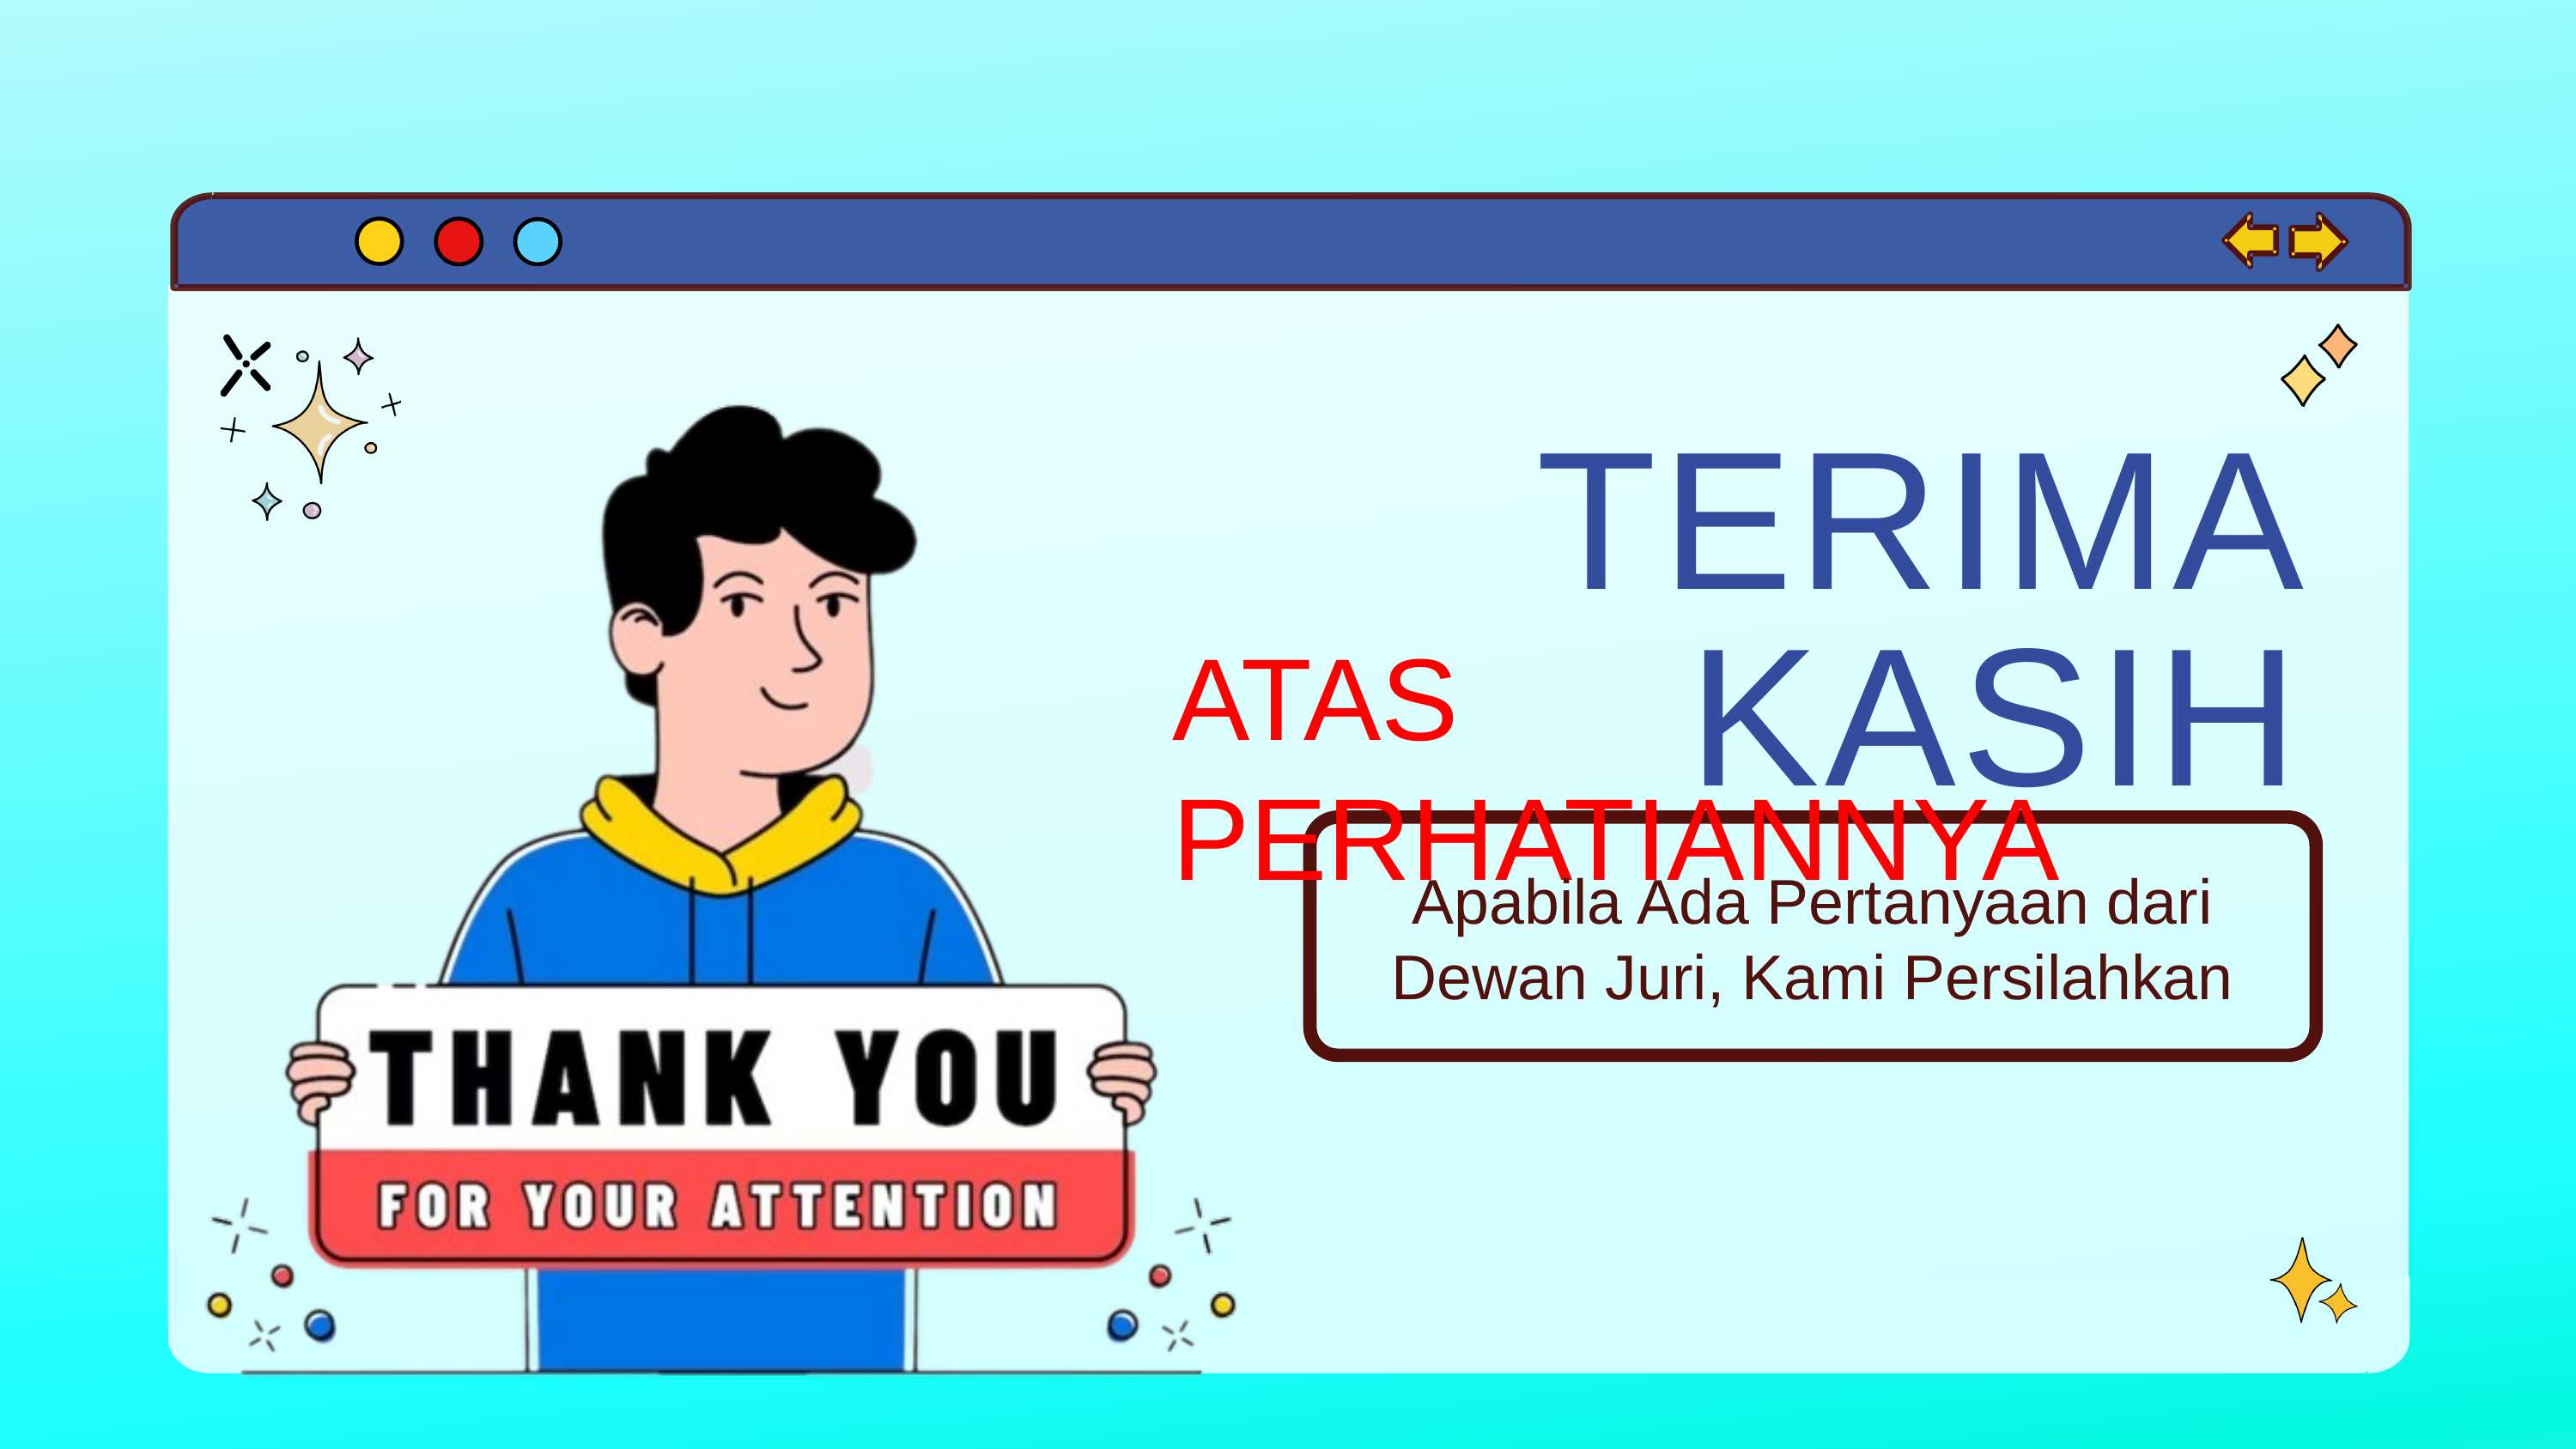

TERIMA KASIH
ATAS PERHATIANNYA

Apabila Ada Pertanyaan dari Dewan Juri, Kami Persilahkan